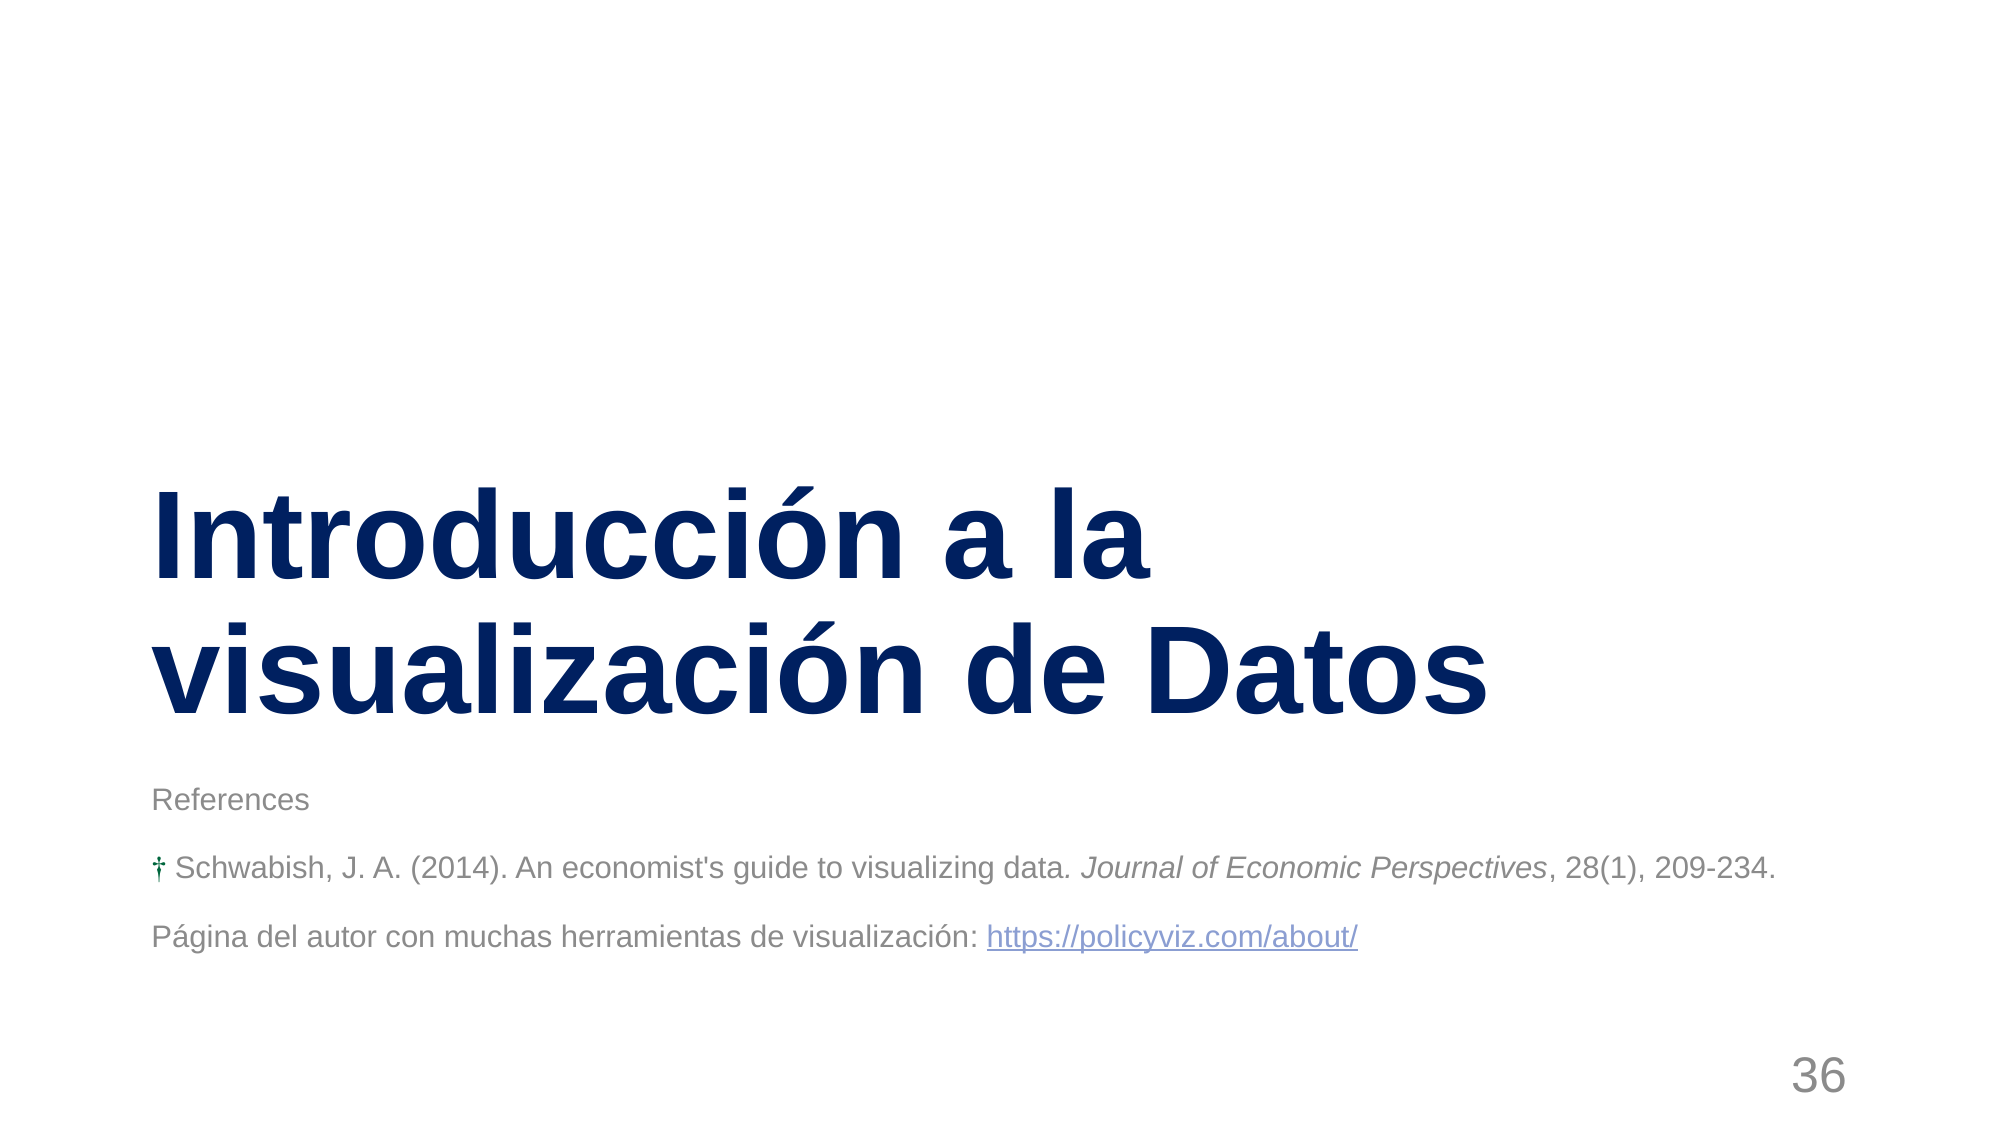

# Introducción a la visualización de Datos
References
† Schwabish, J. A. (2014). An economist's guide to visualizing data. Journal of Economic Perspectives, 28(1), 209-234.
Página del autor con muchas herramientas de visualización: https://policyviz.com/about/

36